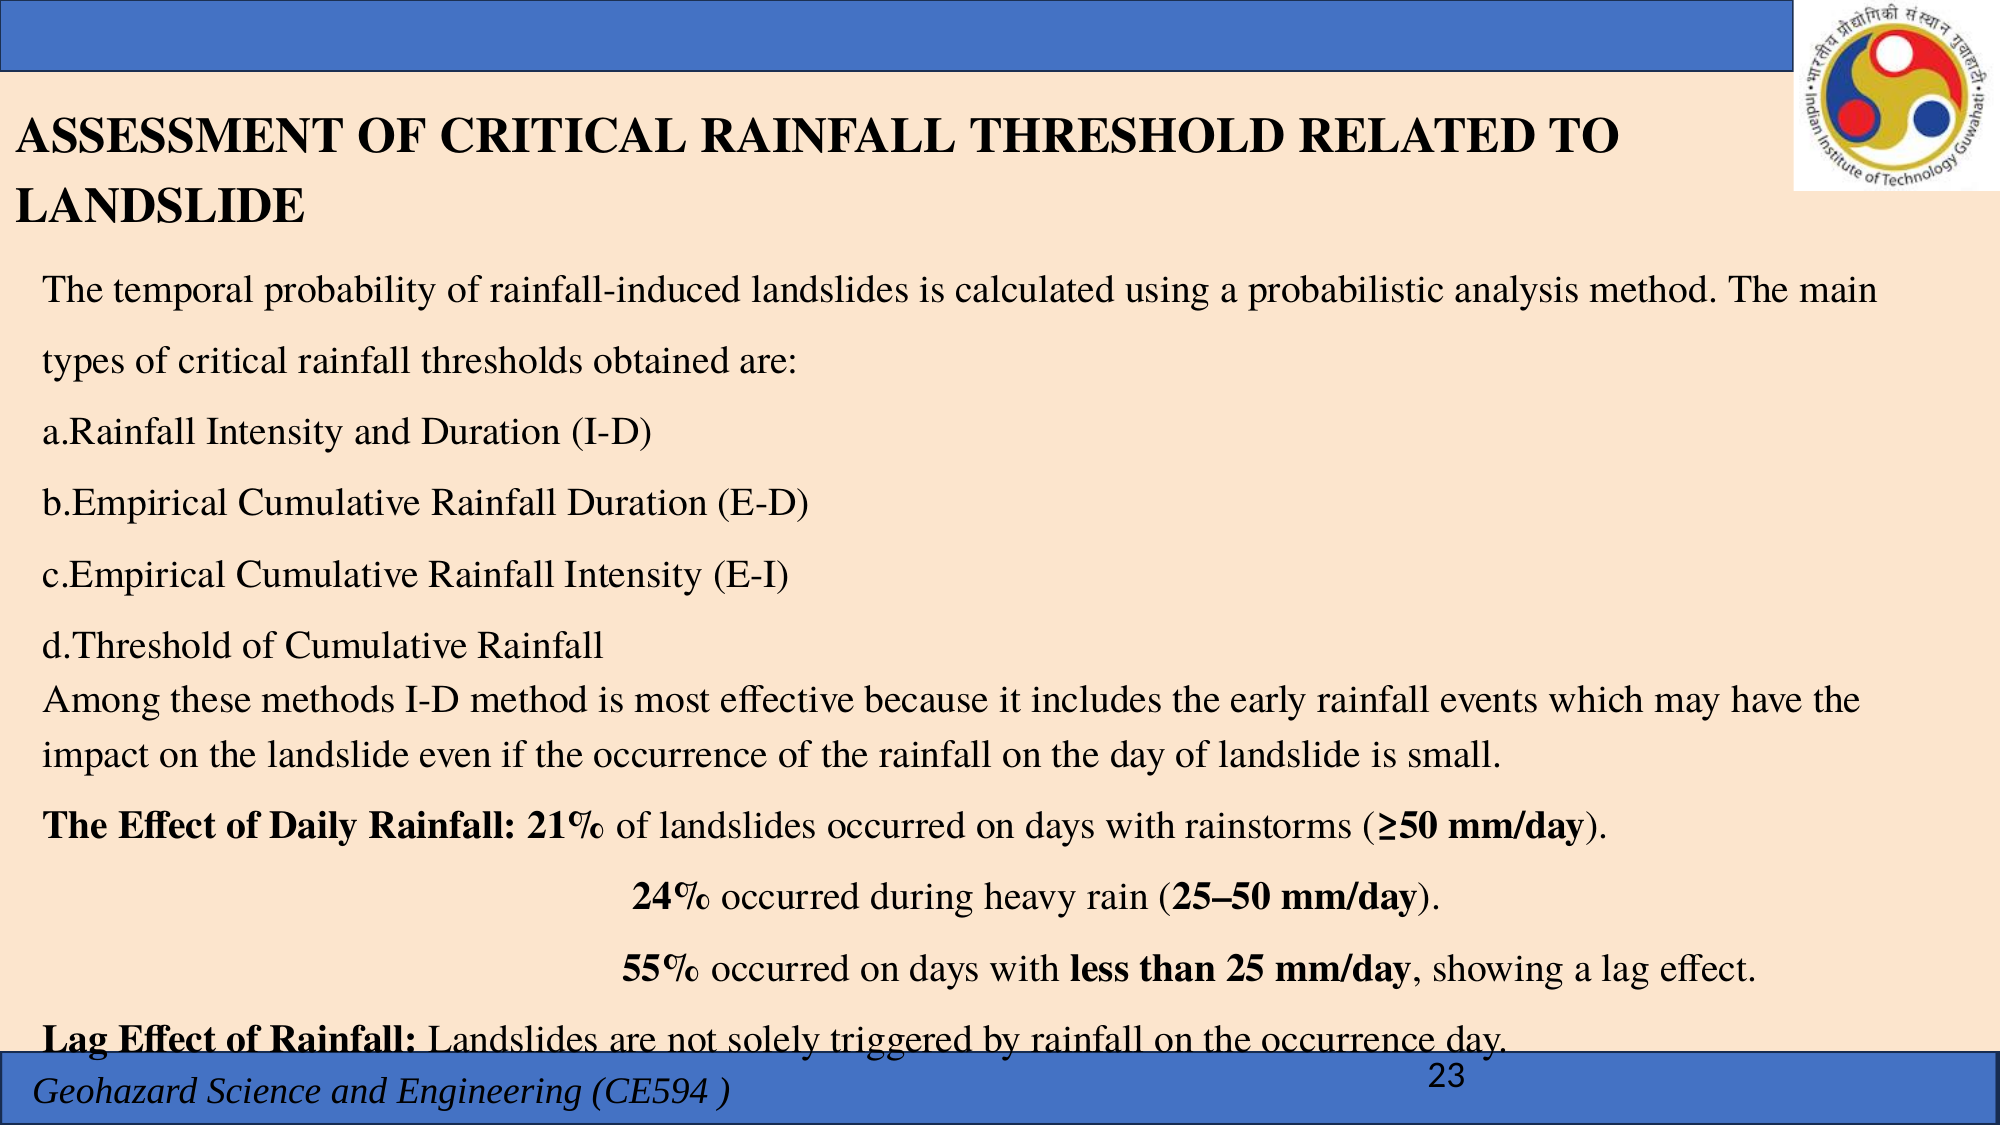

ASSESSMENT OF CRITICAL RAINFALL THRESHOLD RELATED TO LANDSLIDE
The temporal probability of rainfall-induced landslides is calculated using a probabilistic analysis method. The main types of critical rainfall thresholds obtained are:
a.Rainfall Intensity and Duration (I-D)
b.Empirical Cumulative Rainfall Duration (E-D)
c.Empirical Cumulative Rainfall Intensity (E-I)
d.Threshold of Cumulative Rainfall
Among these methods I-D method is most effective because it includes the early rainfall events which may have the impact on the landslide even if the occurrence of the rainfall on the day of landslide is small.
The Effect of Daily Rainfall: 21% of landslides occurred on days with rainstorms (≥50 mm/day).
                	                             24% occurred during heavy rain (25–50 mm/day).
                 	                            55% occurred on days with less than 25 mm/day, showing a lag effect.
Lag Effect of Rainfall: Landslides are not solely triggered by rainfall on the occurrence day.
23